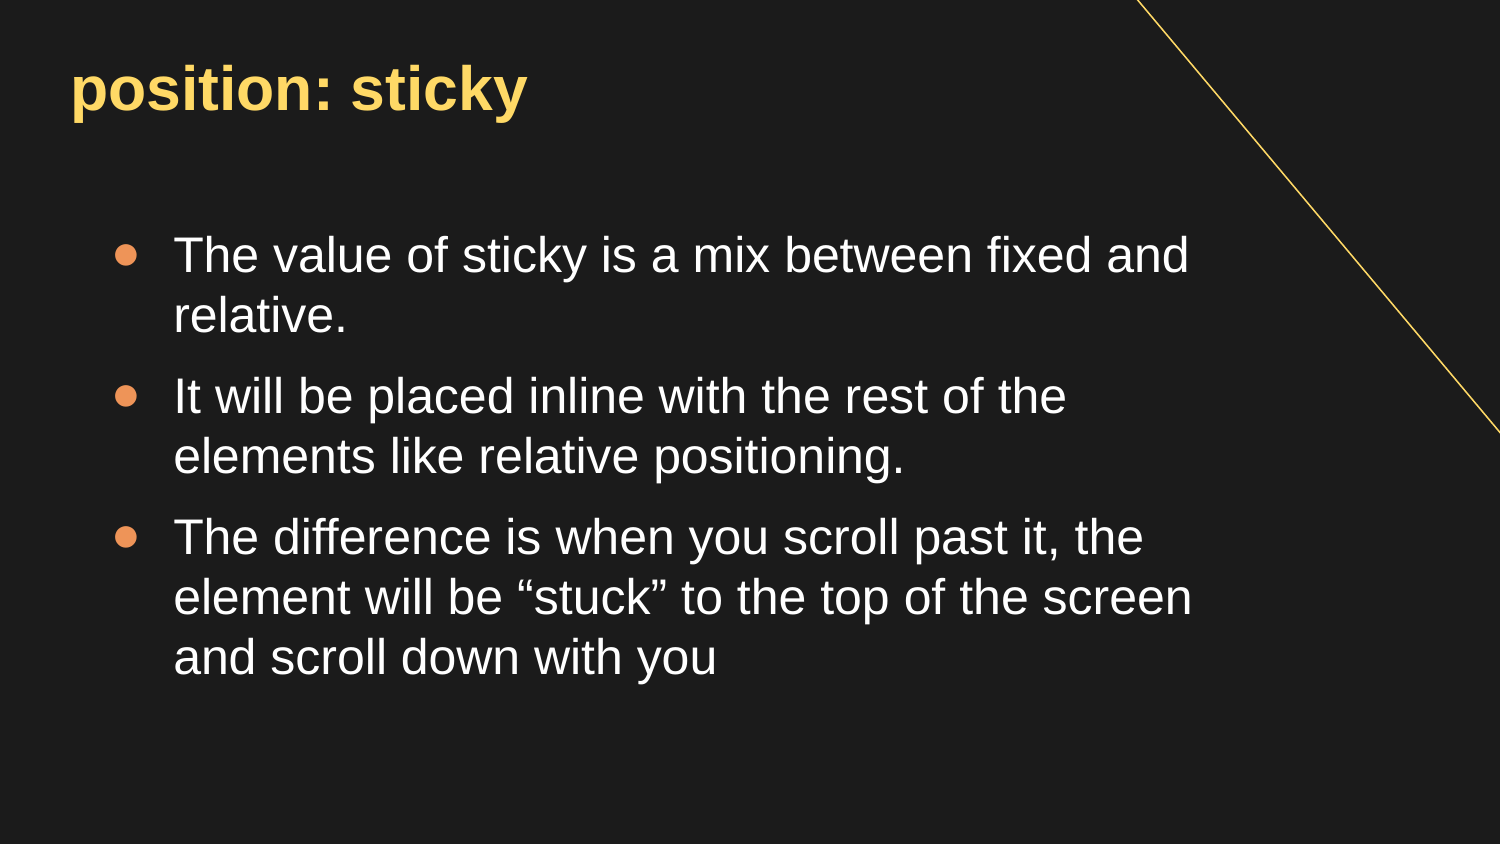

# position: sticky
The value of sticky is a mix between fixed and relative.
It will be placed inline with the rest of the elements like relative positioning.
The difference is when you scroll past it, the element will be “stuck” to the top of the screen and scroll down with you